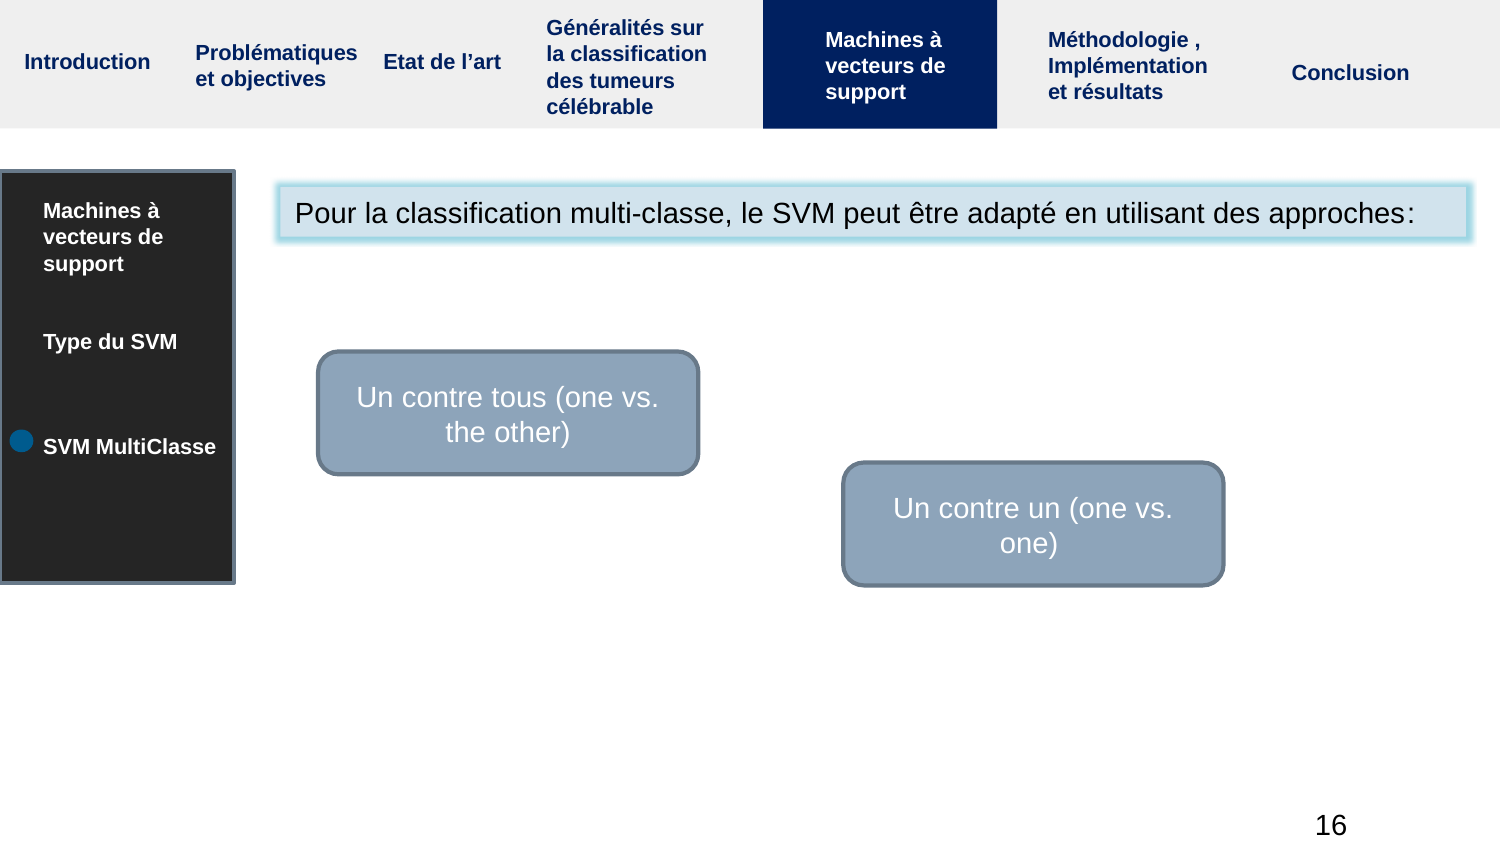

Généralités sur la classification des tumeurs célébrable
Machines à vecteurs de support
Méthodologie , Implémentation et résultats
Problématiques et objectives
Introduction
Etat de l’art

Conclusion

Pour la classification multi-classe, le SVM peut être adapté en utilisant des approches:
Machines à vecteurs de support

Type du SVM

SVM MultiClasse
Un contre tous (one vs. the other)

Un contre un (one vs. one)
16